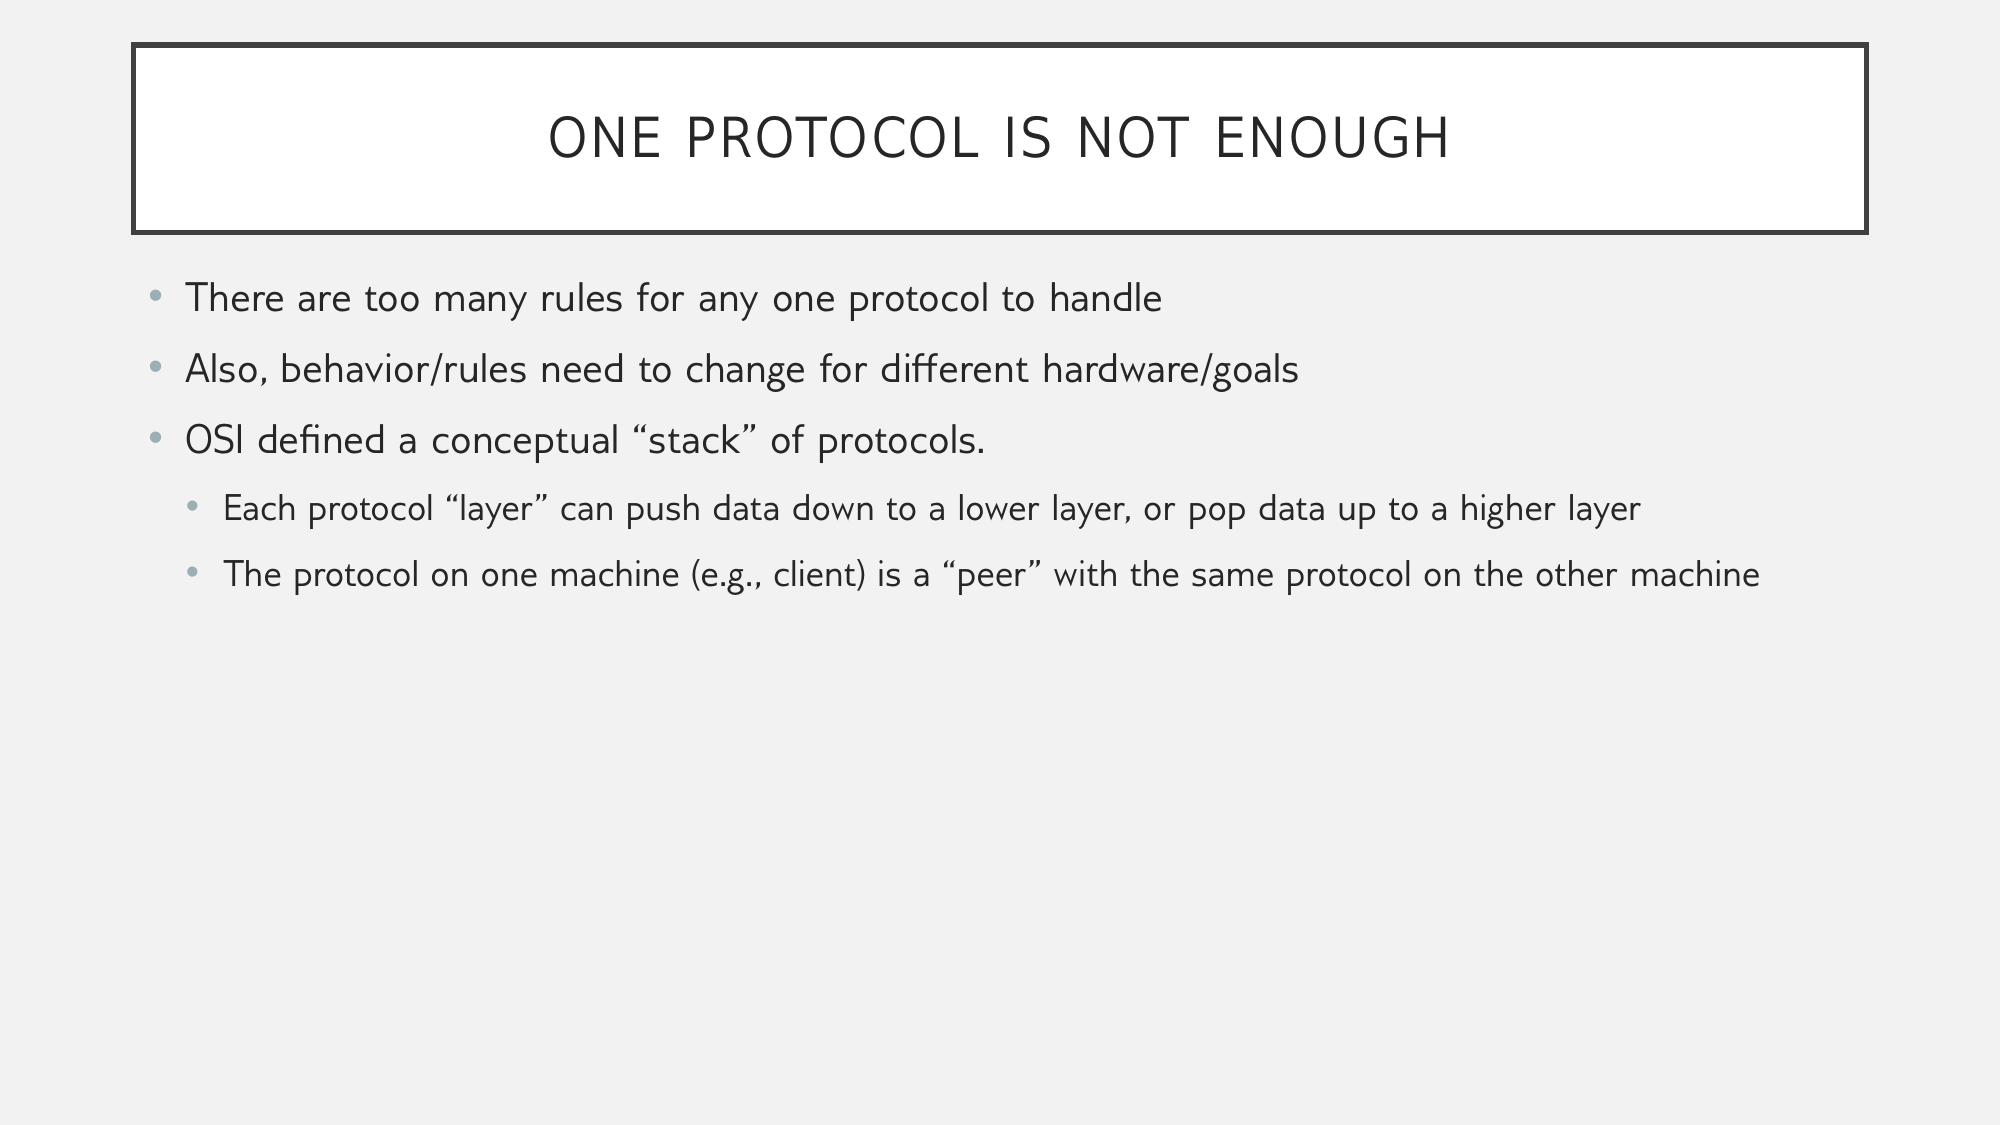

# One Protocol is not Enough
There are too many rules for any one protocol to handle
Also, behavior/rules need to change for different hardware/goals
OSI defined a conceptual “stack” of protocols.
Each protocol “layer” can push data down to a lower layer, or pop data up to a higher layer
The protocol on one machine (e.g., client) is a “peer” with the same protocol on the other machine